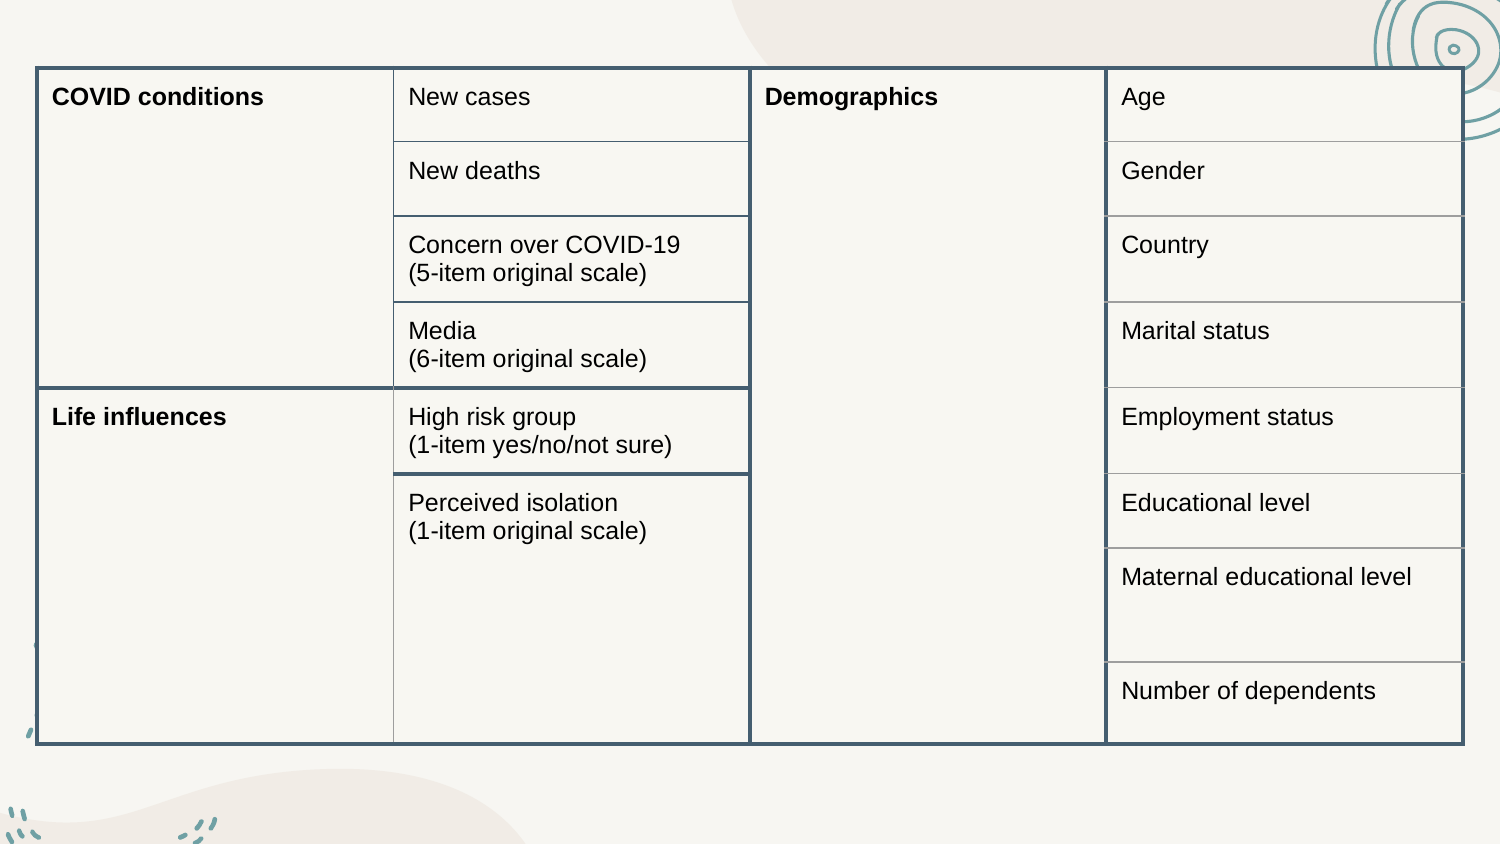

| COVID conditions | New cases | Demographics | Age |
| --- | --- | --- | --- |
|  | New deaths |  | Gender |
|  | Concern over COVID-19 (5-item original scale) |  | Country |
|  | Media (6-item original scale) |  | Marital status |
| Life influences | High risk group (1-item yes/no/not sure) |  | Employment status |
|  | Perceived isolation (1-item original scale) |  | Educational level |
|  |  |  | Maternal educational level |
|  |  |  | Number of dependents |